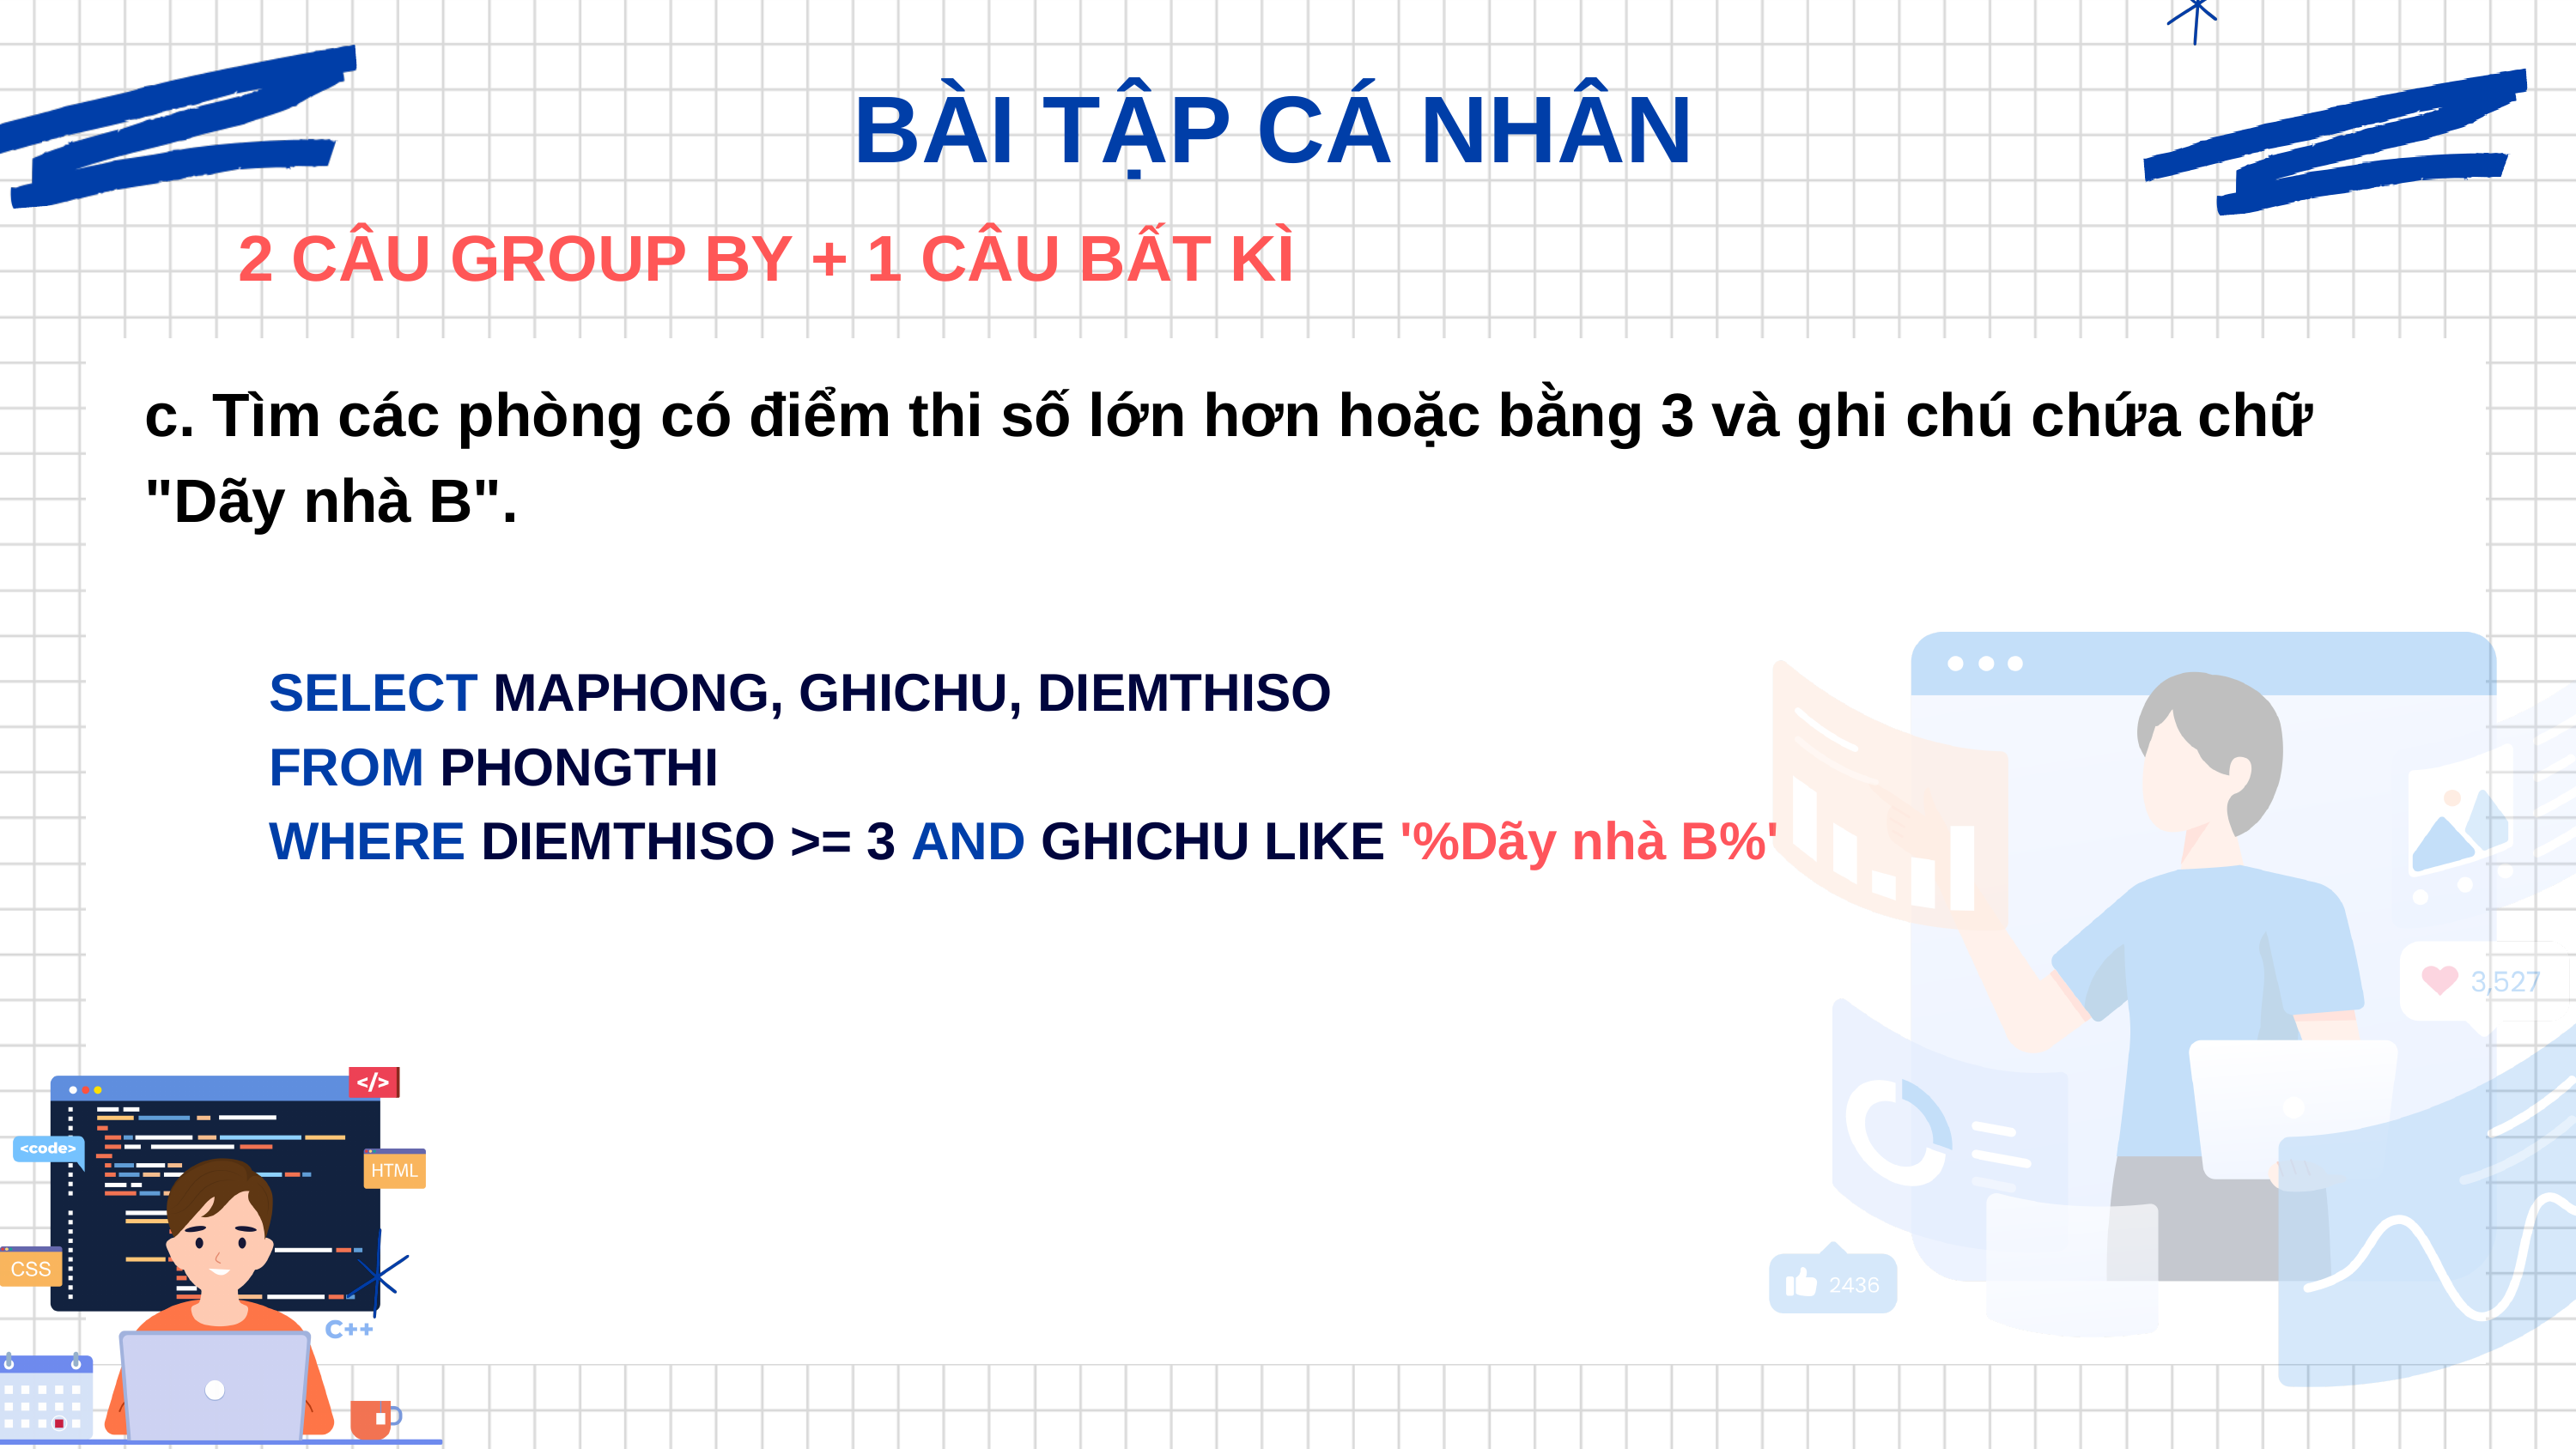

BÀI TẬP CÁ NHÂN

2 CÂU GROUP BY + 1 CÂU BẤT KÌ

c. Tìm các phòng có điểm thi số lớn hơn hoặc bằng 3 và ghi chú chứa chữ "Dãy nhà B".

SELECT MAPHONG, GHICHU, DIEMTHISO
FROM PHONGTHI
WHERE DIEMTHISO >= 3 AND GHICHU LIKE '%Dãy nhà B%'